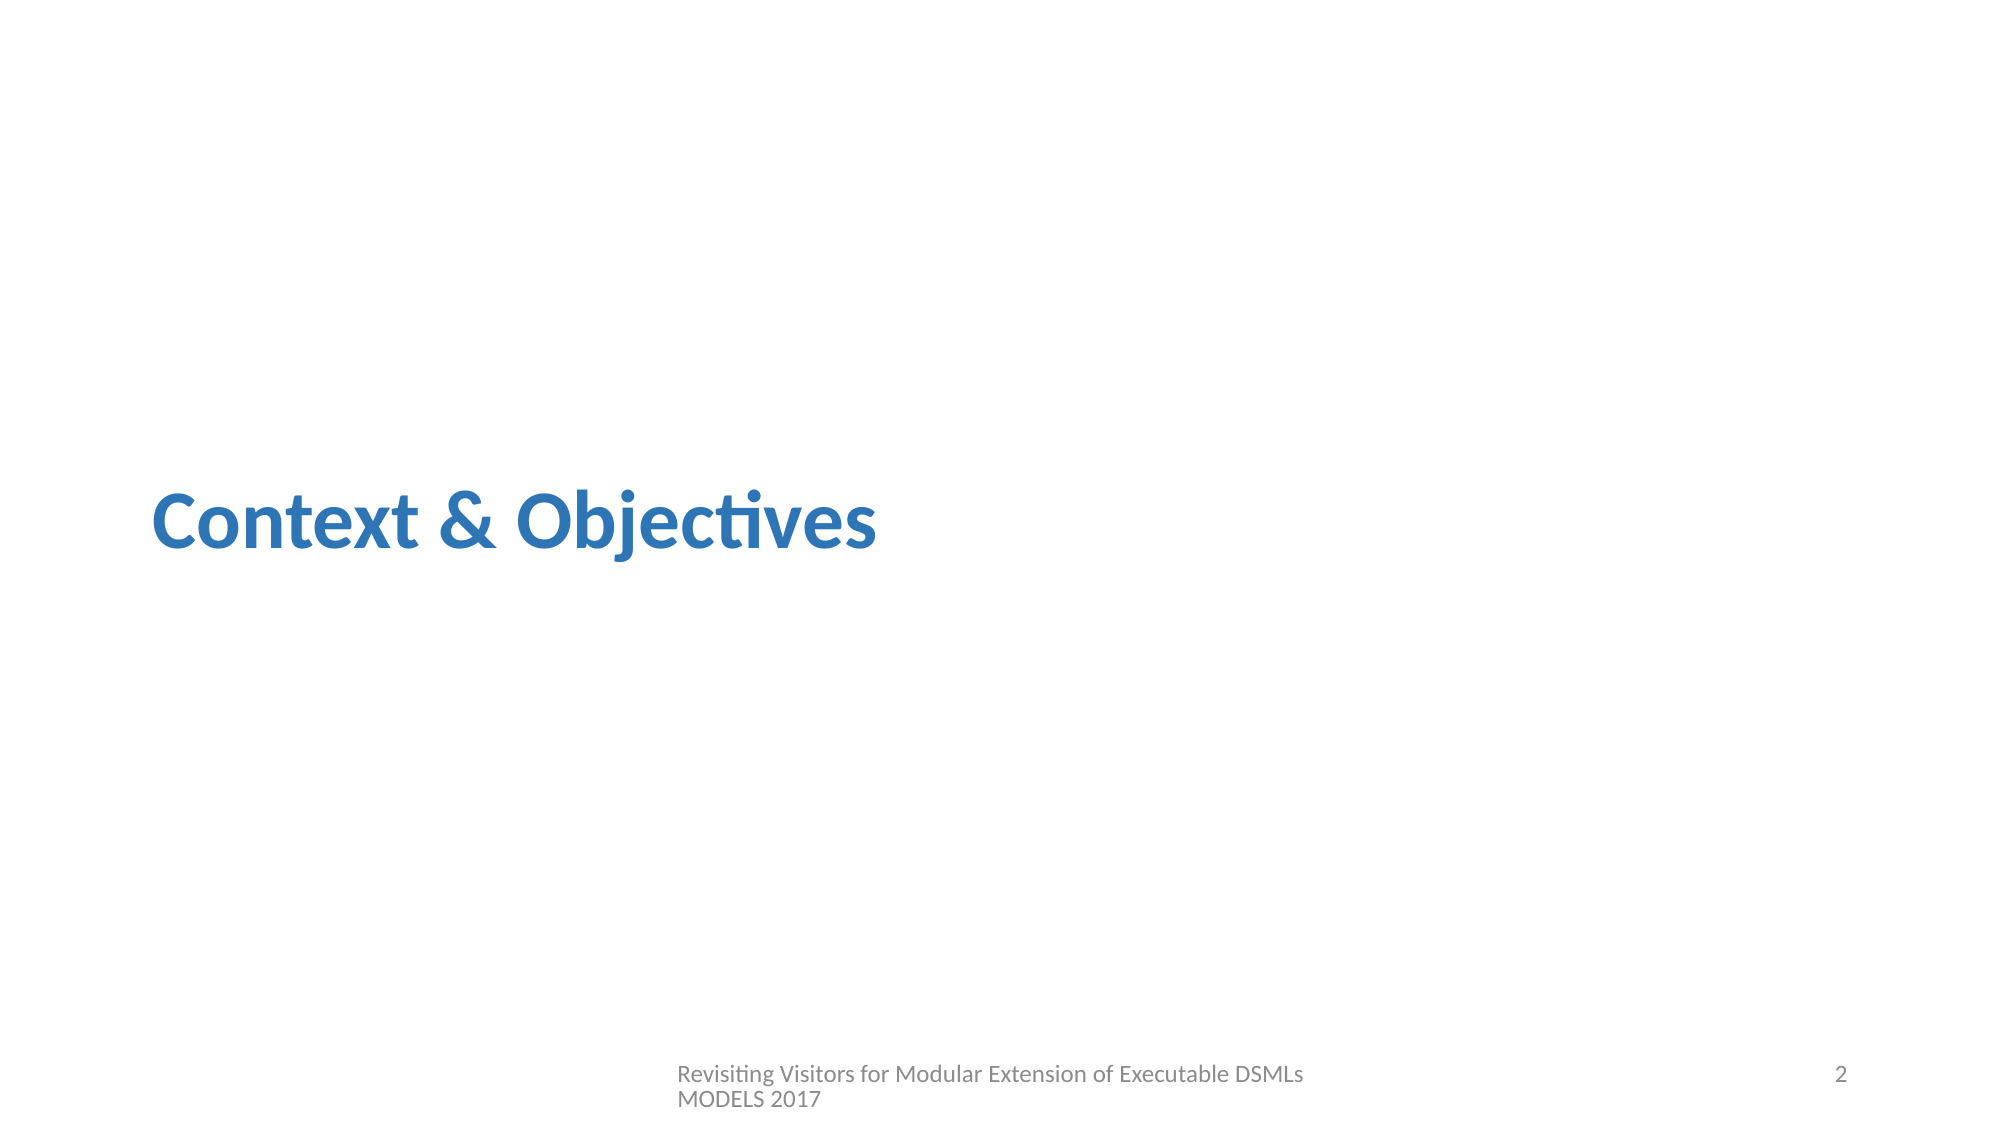

# Context & Objectives
Revisiting Visitors for Modular Extension of Executable DSMLs MODELS 2017
2